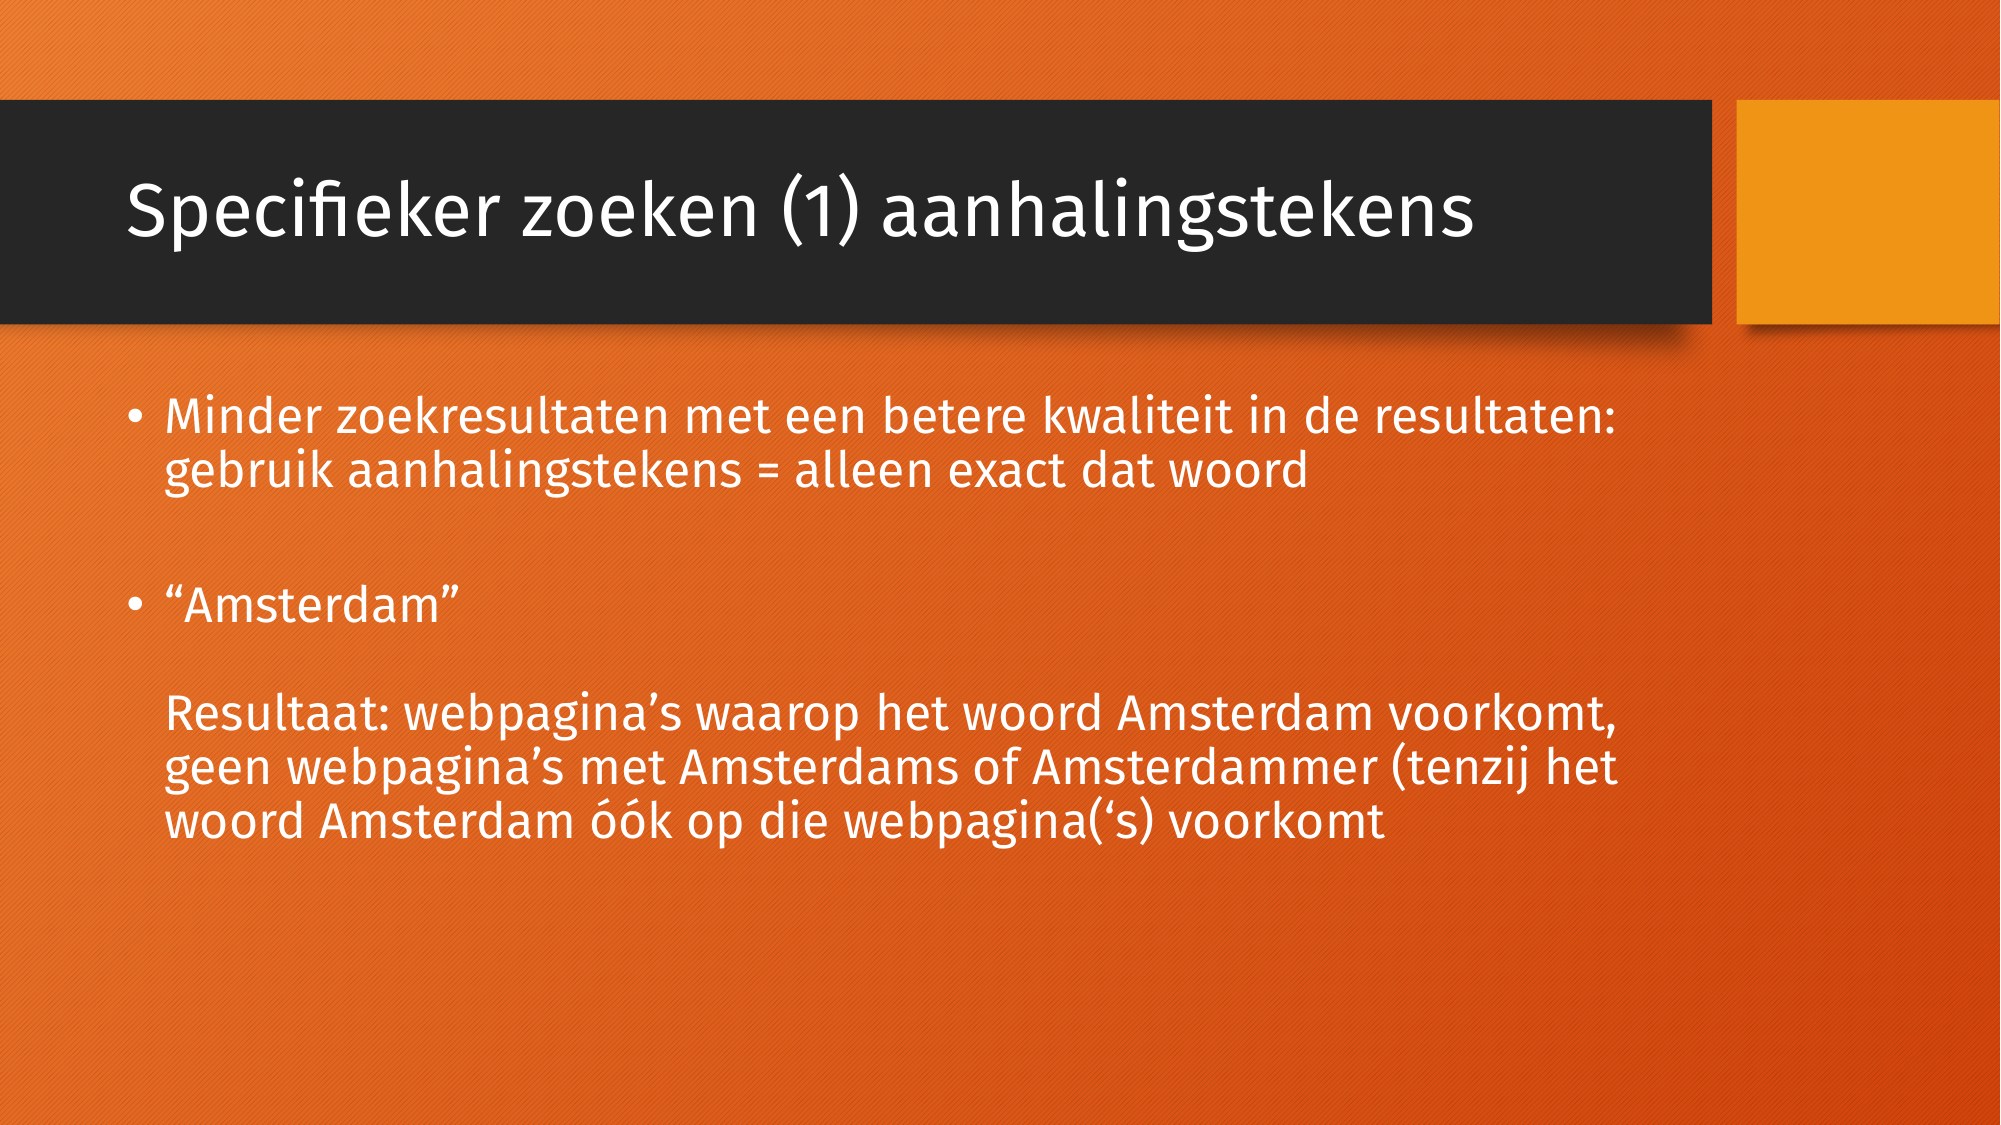

# Specifieker zoeken (1) aanhalingstekens
Minder zoekresultaten met een betere kwaliteit in de resultaten: gebruik aanhalingstekens = alleen exact dat woord
“Amsterdam”
Resultaat: webpagina’s waarop het woord Amsterdam voorkomt, geen webpagina’s met Amsterdams of Amsterdammer (tenzij het woord Amsterdam óók op die webpagina(‘s) voorkomt